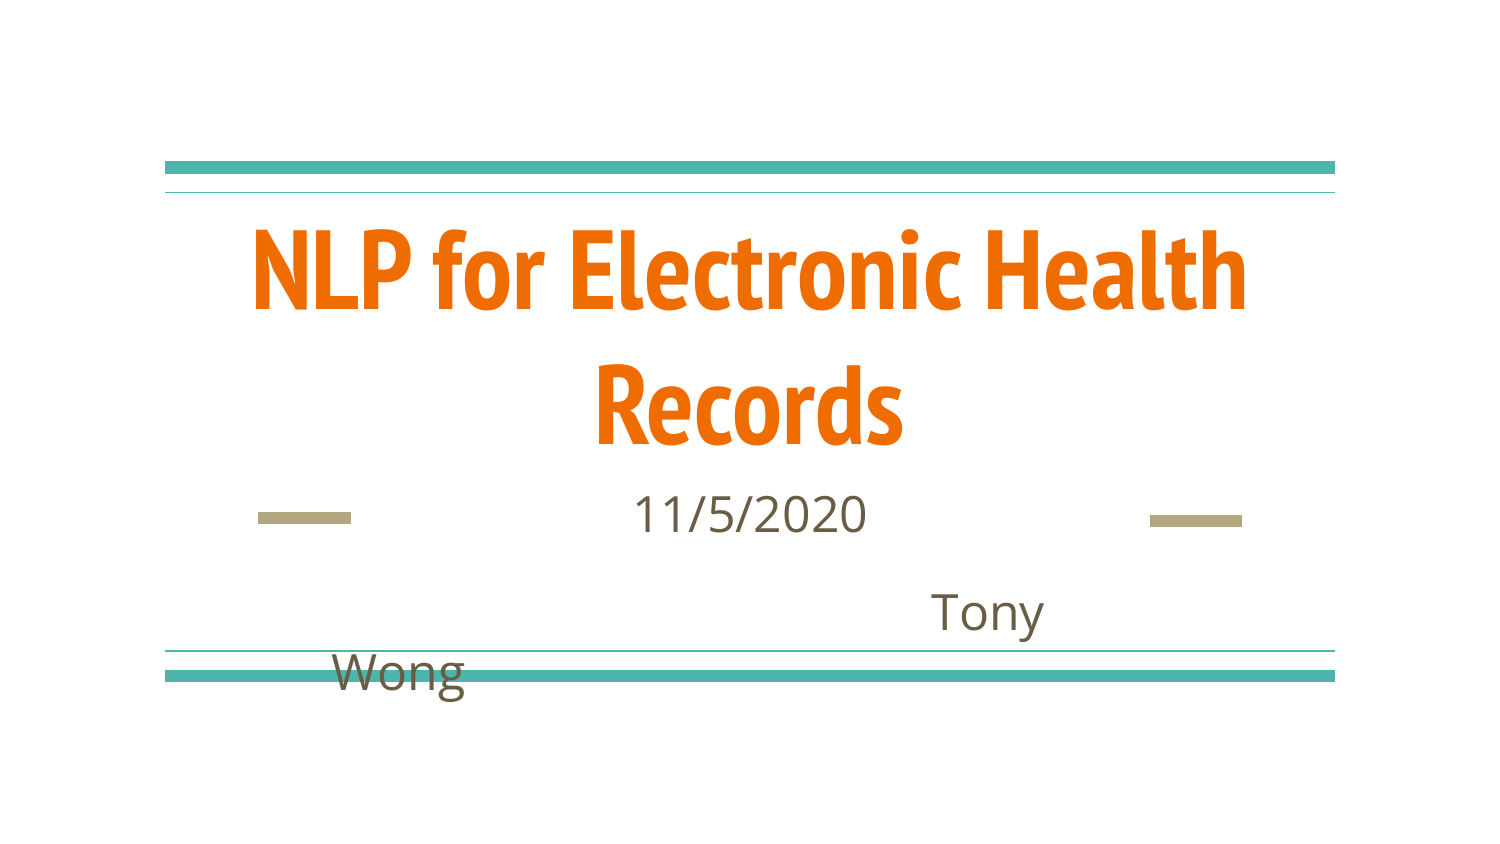

# NLP for Electronic Health Records
11/5/2020
				Tony Wong